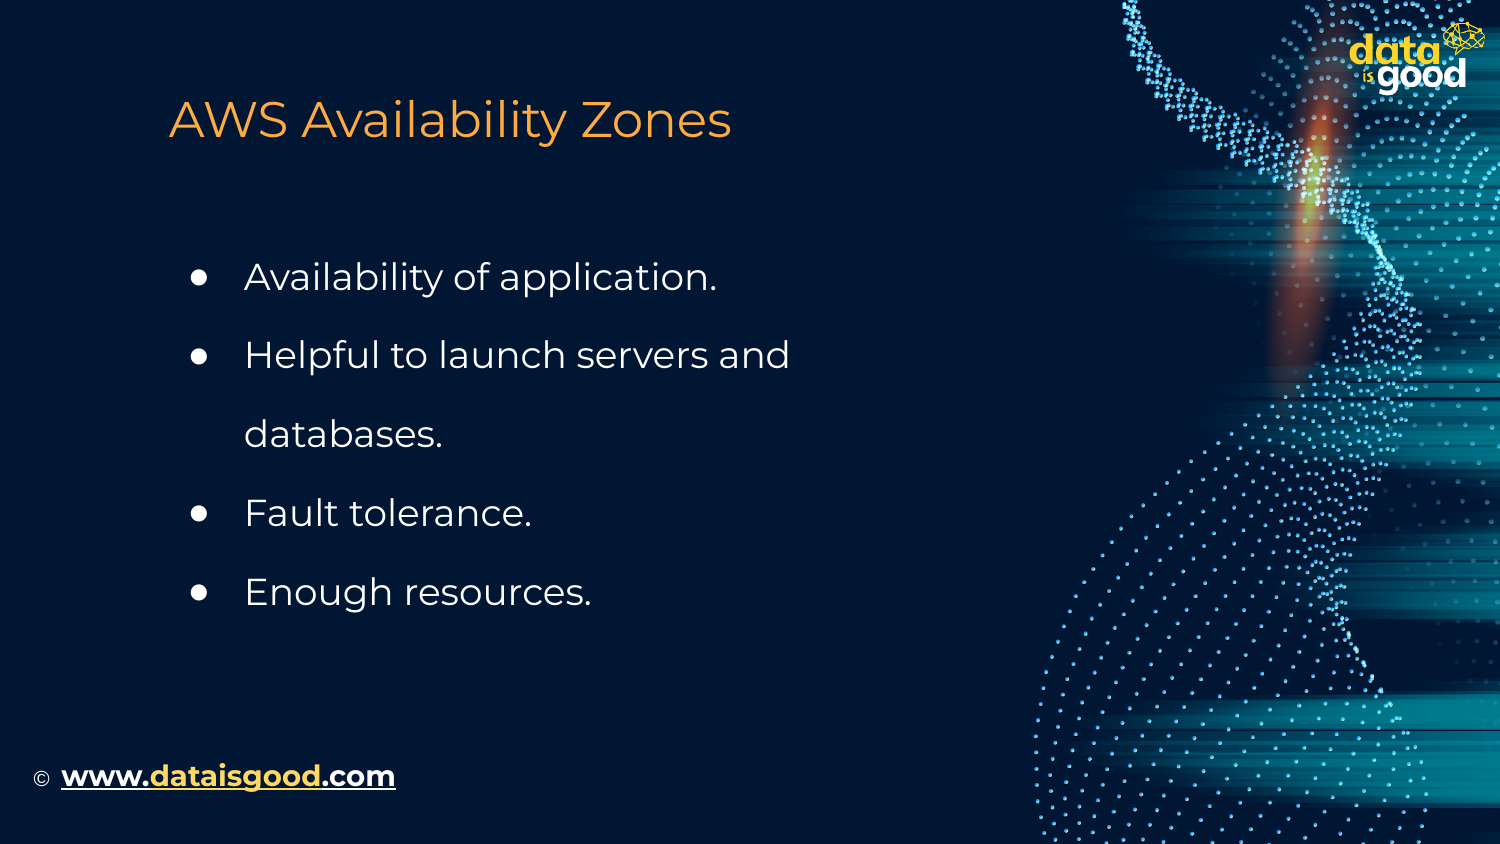

# AWS Availability Zones
Availability of application.
Helpful to launch servers and databases.
Fault tolerance.
Enough resources.